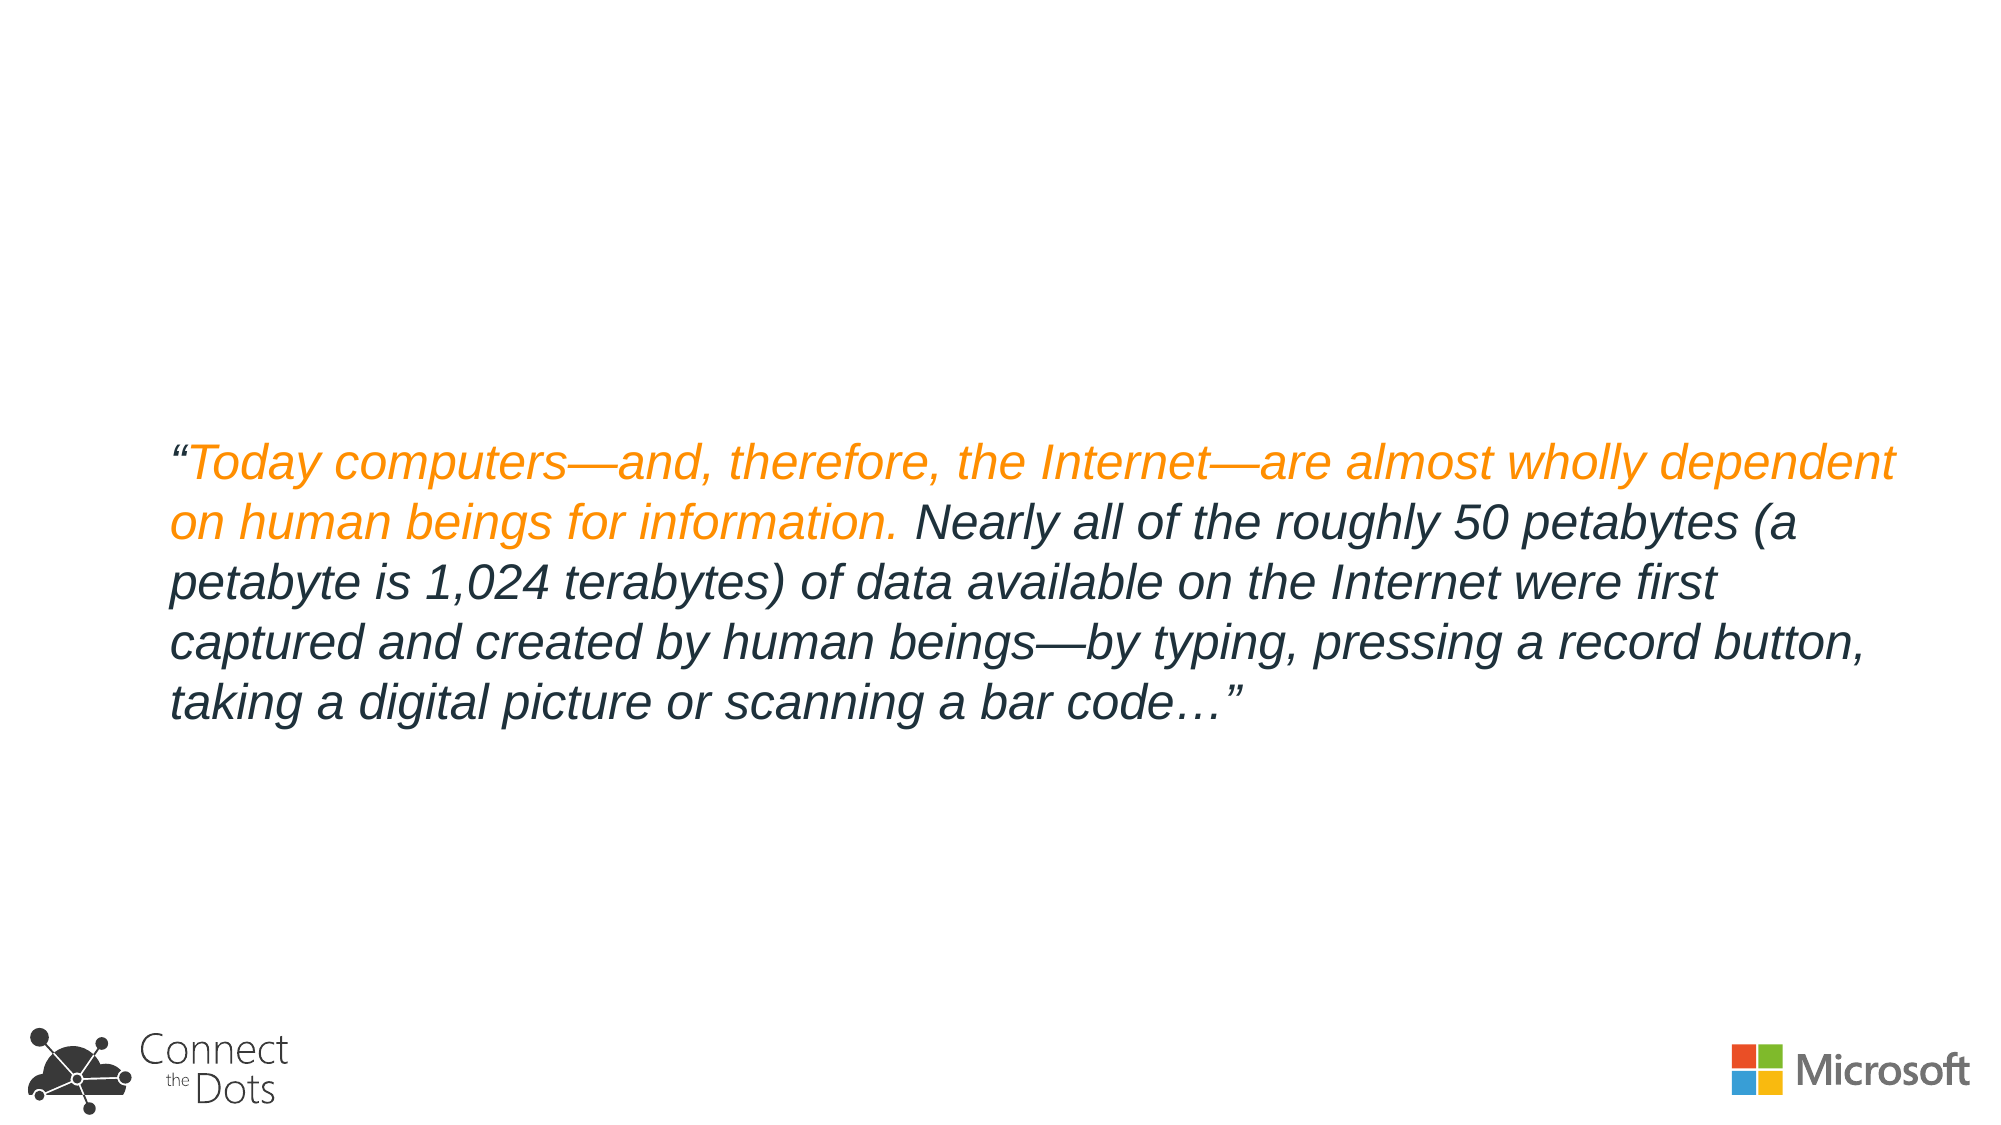

“Today computers—and, therefore, the Internet—are almost wholly dependent on human beings for information. Nearly all of the roughly 50 petabytes (a petabyte is 1,024 terabytes) of data available on the Internet were first captured and created by human beings—by typing, pressing a record button, taking a digital picture or scanning a bar code…”